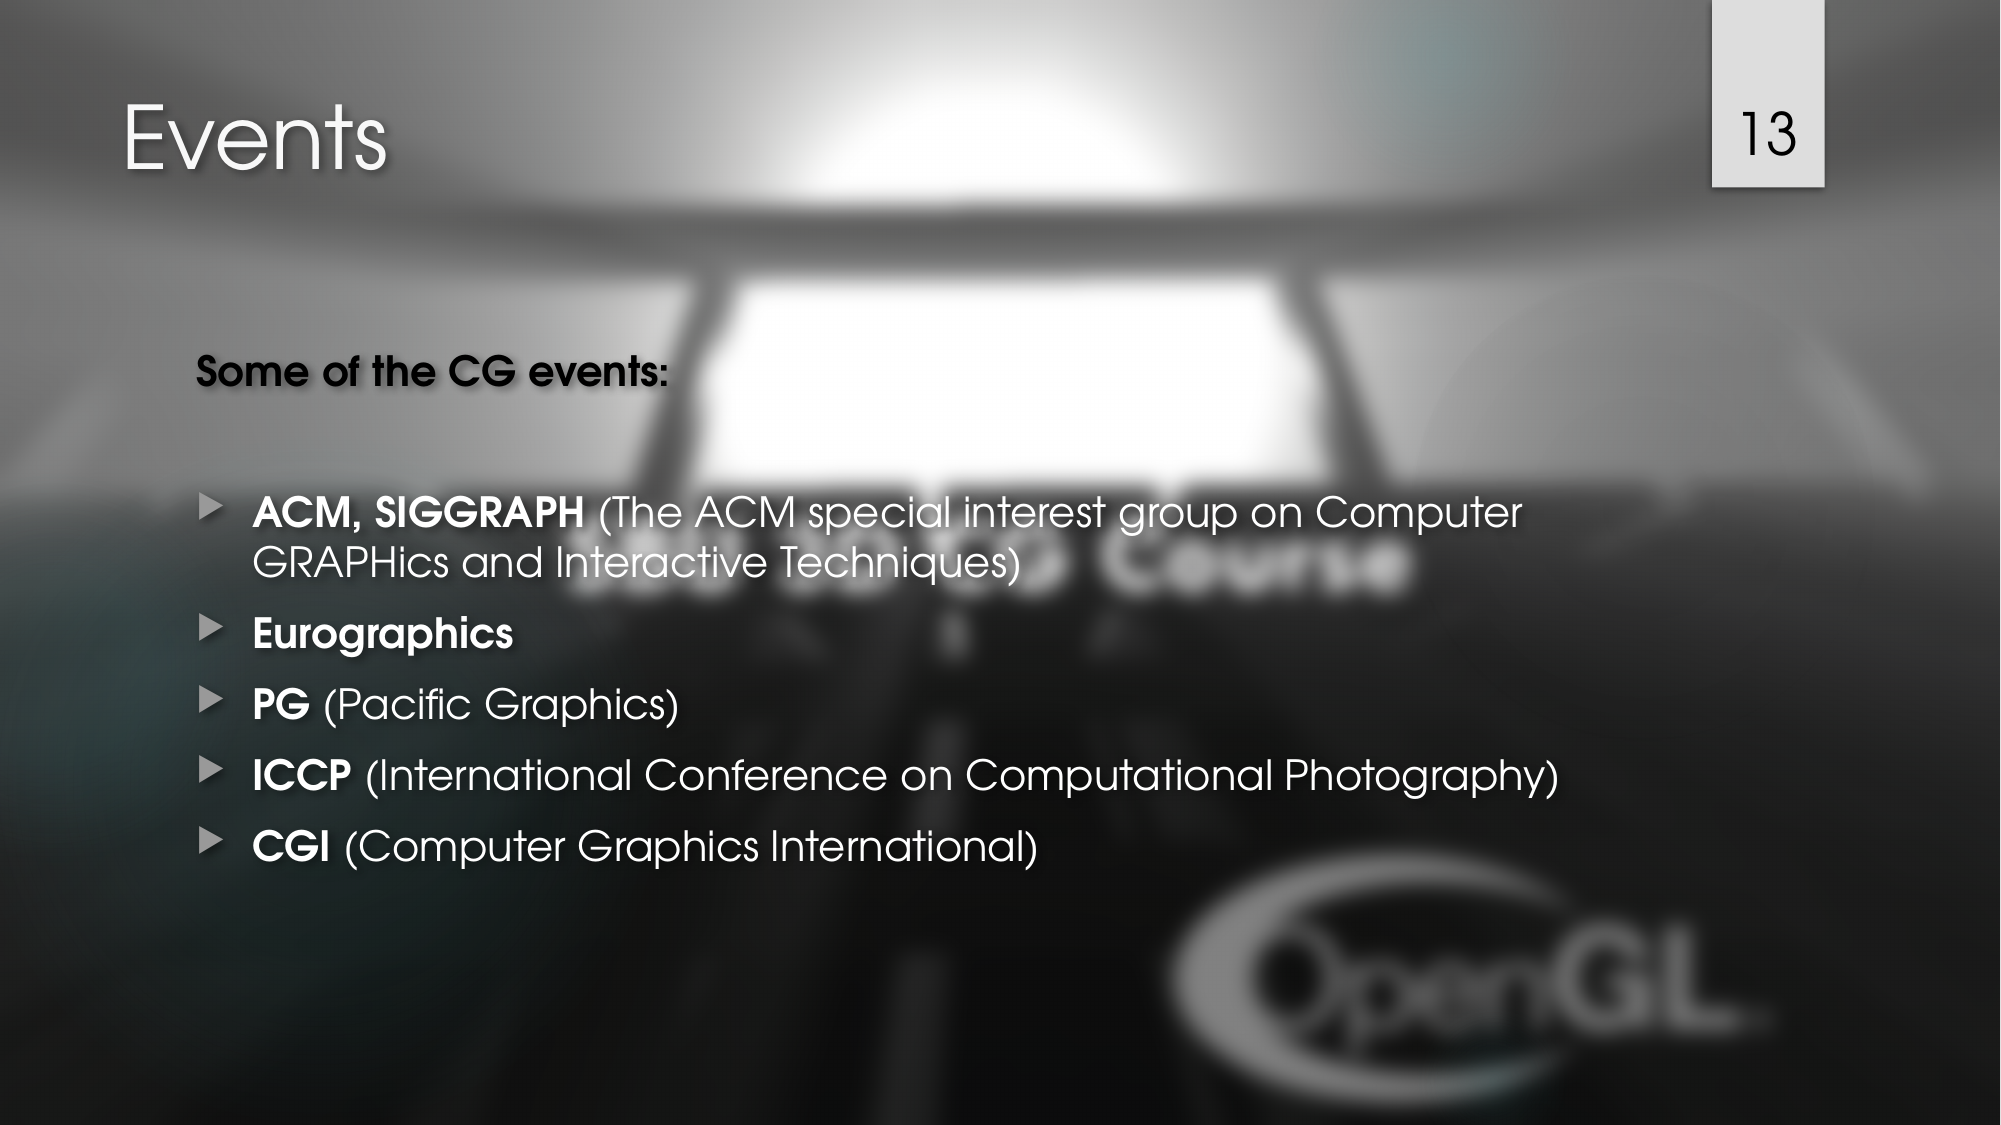

13
# Events
Some of the CG events:

ACM, SIGGRAPH (The ACM special interest group on Computer GRAPHics and Interactive Techniques)
Eurographics
PG (Pacific Graphics)
ICCP (International Conference on Computational Photography)
CGI (Computer Graphics International)